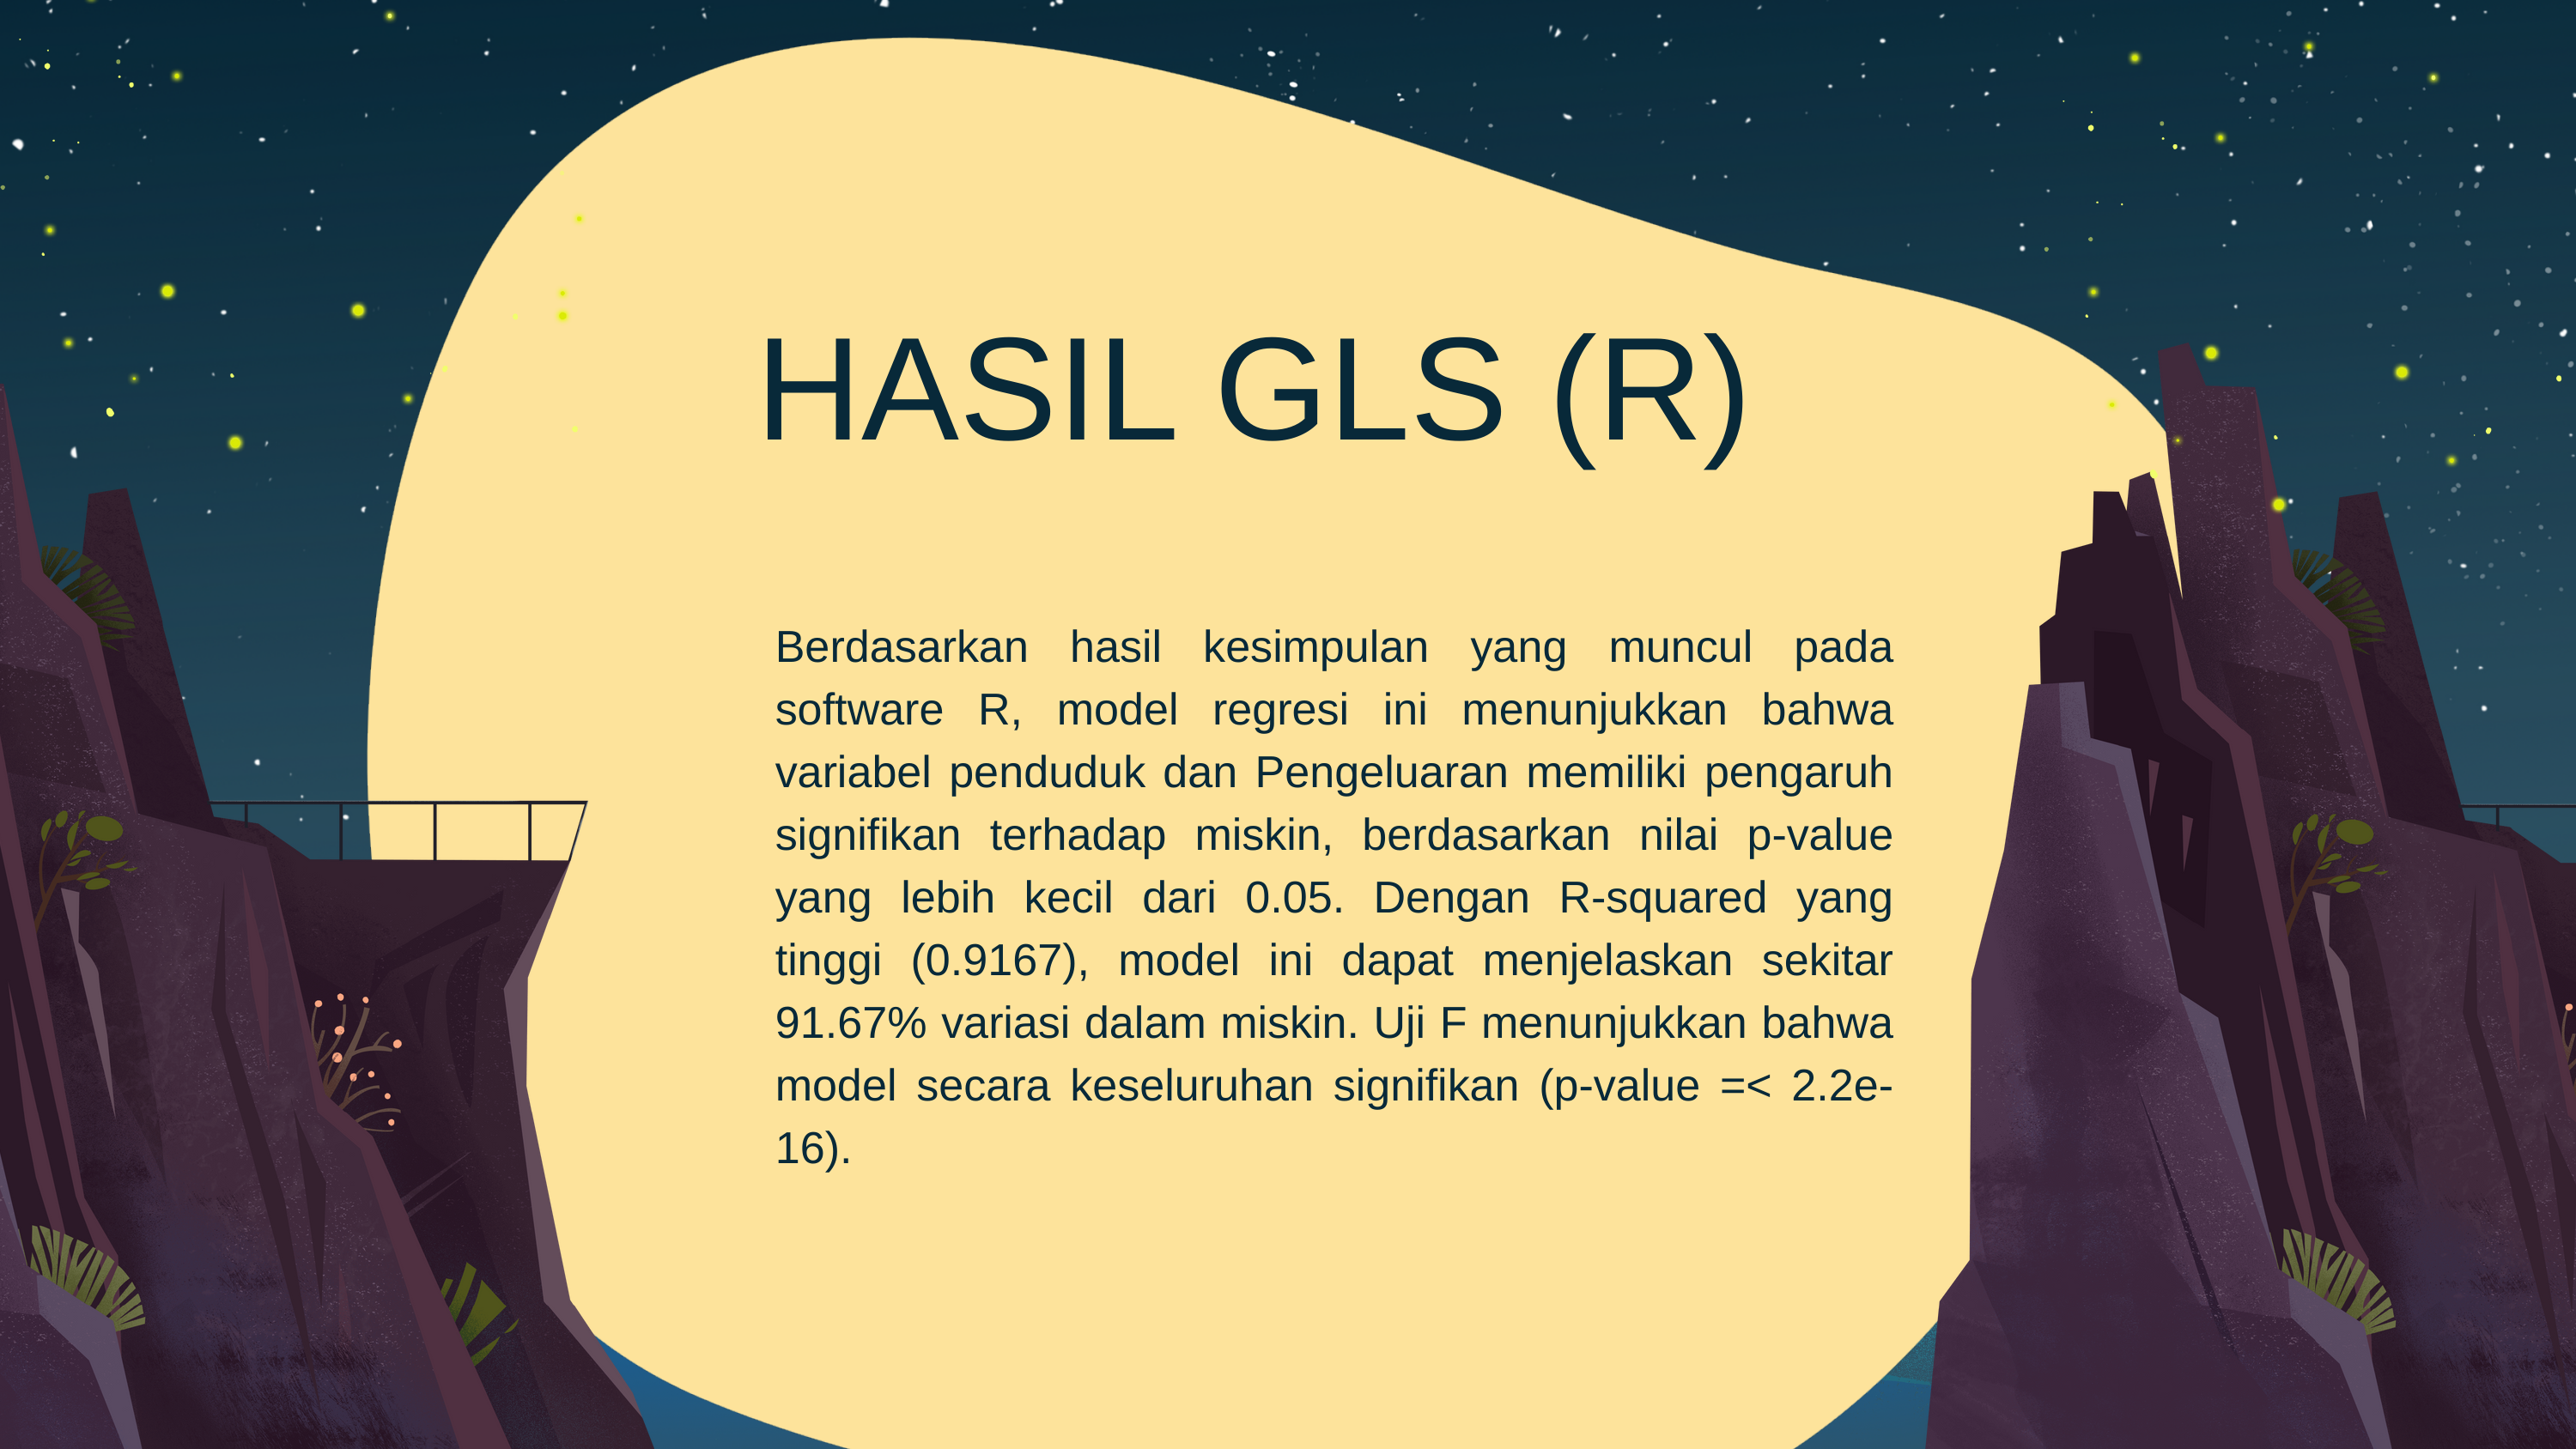

HASIL GLS (R)

Berdasarkan hasil kesimpulan yang muncul pada software R, model regresi ini menunjukkan bahwa variabel penduduk dan Pengeluaran memiliki pengaruh signifikan terhadap miskin, berdasarkan nilai p-value yang lebih kecil dari 0.05. Dengan R-squared yang tinggi (0.9167), model ini dapat menjelaskan sekitar 91.67% variasi dalam miskin. Uji F menunjukkan bahwa model secara keseluruhan signifikan (p-value =< 2.2e-16).